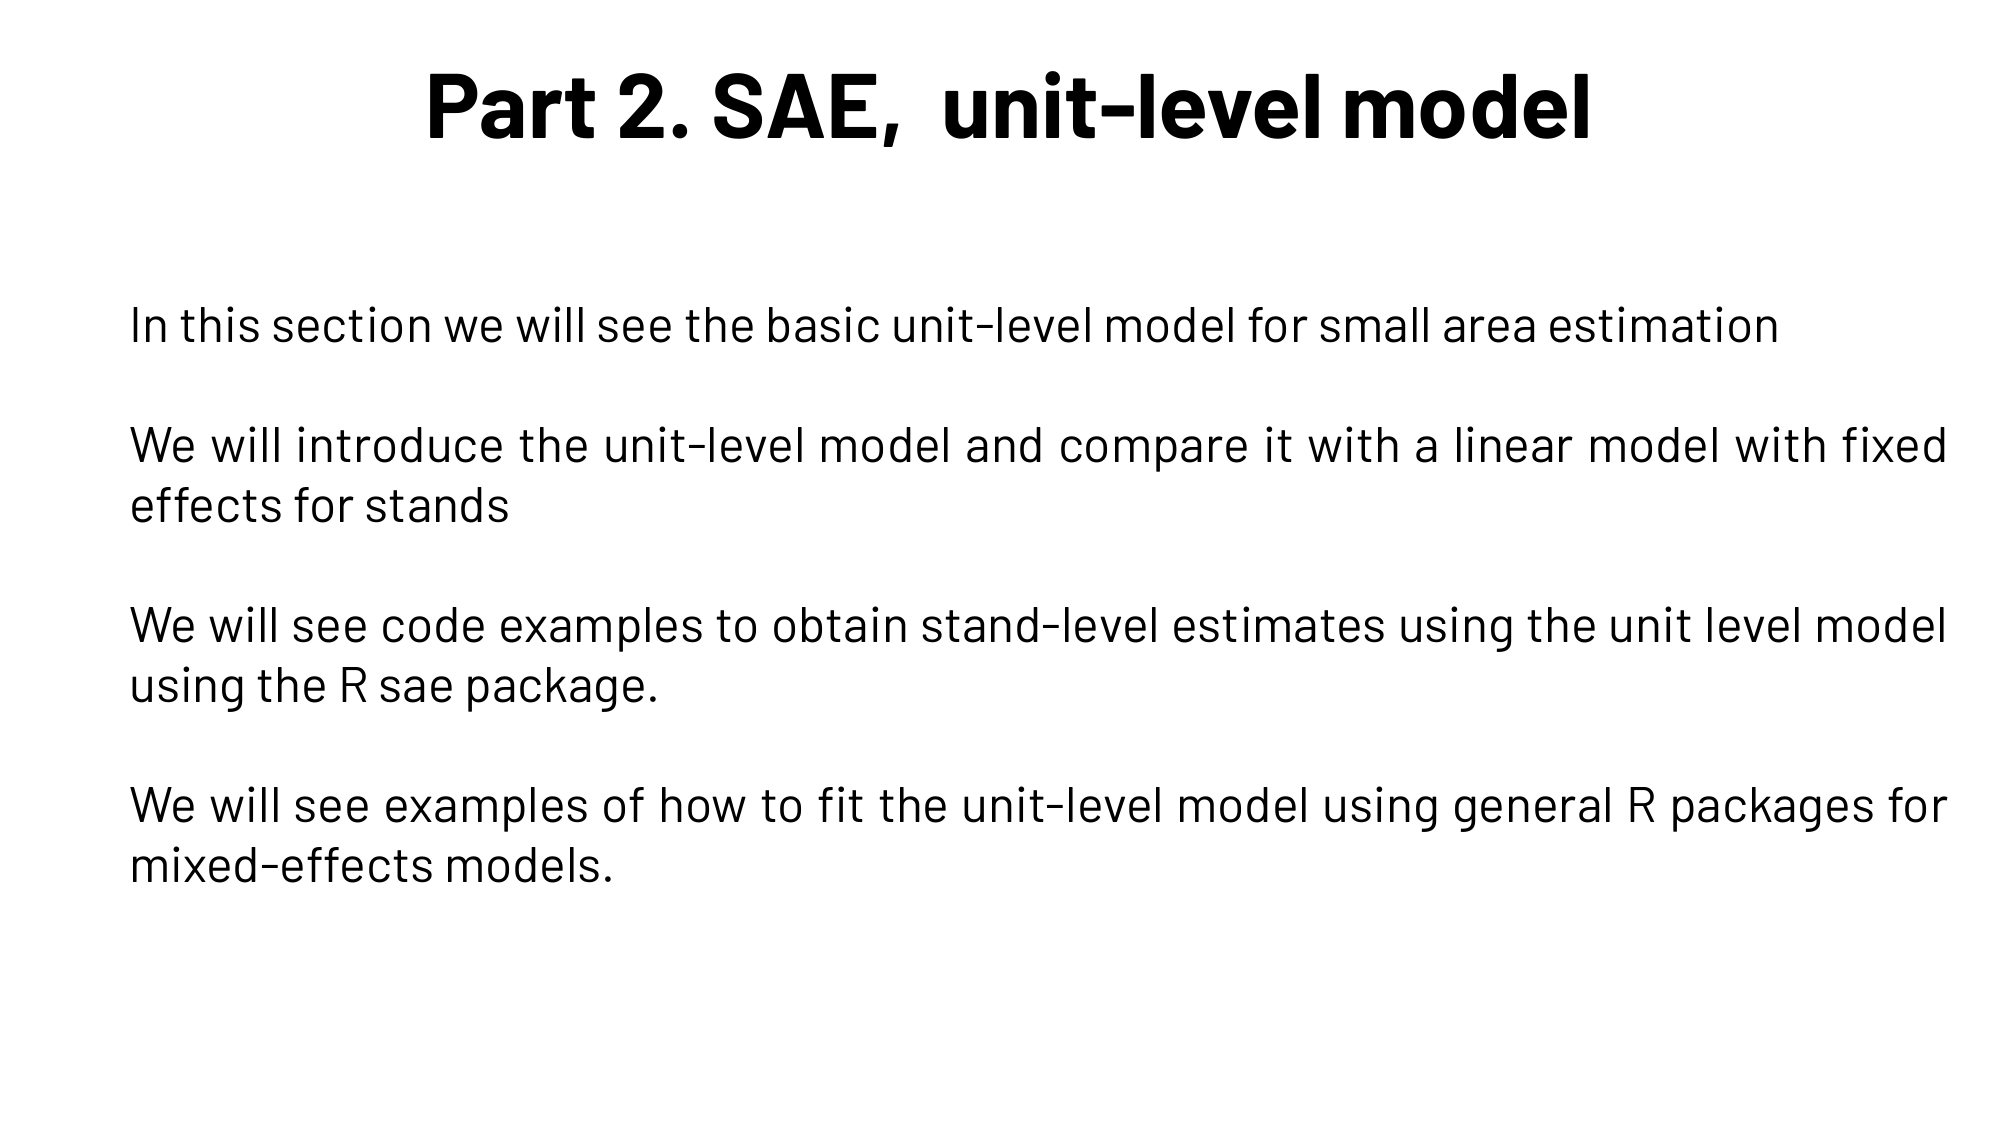

# Part 2. SAE,  unit-level model
In this section we will see the basic unit-level model for small area estimation

We will introduce the unit-level model and compare it with a linear model with fixed effects for stands

We will see code examples to obtain stand-level estimates using the unit level model using the R sae package.

We will see examples of how to fit the unit-level model using general R packages for mixed-effects models.